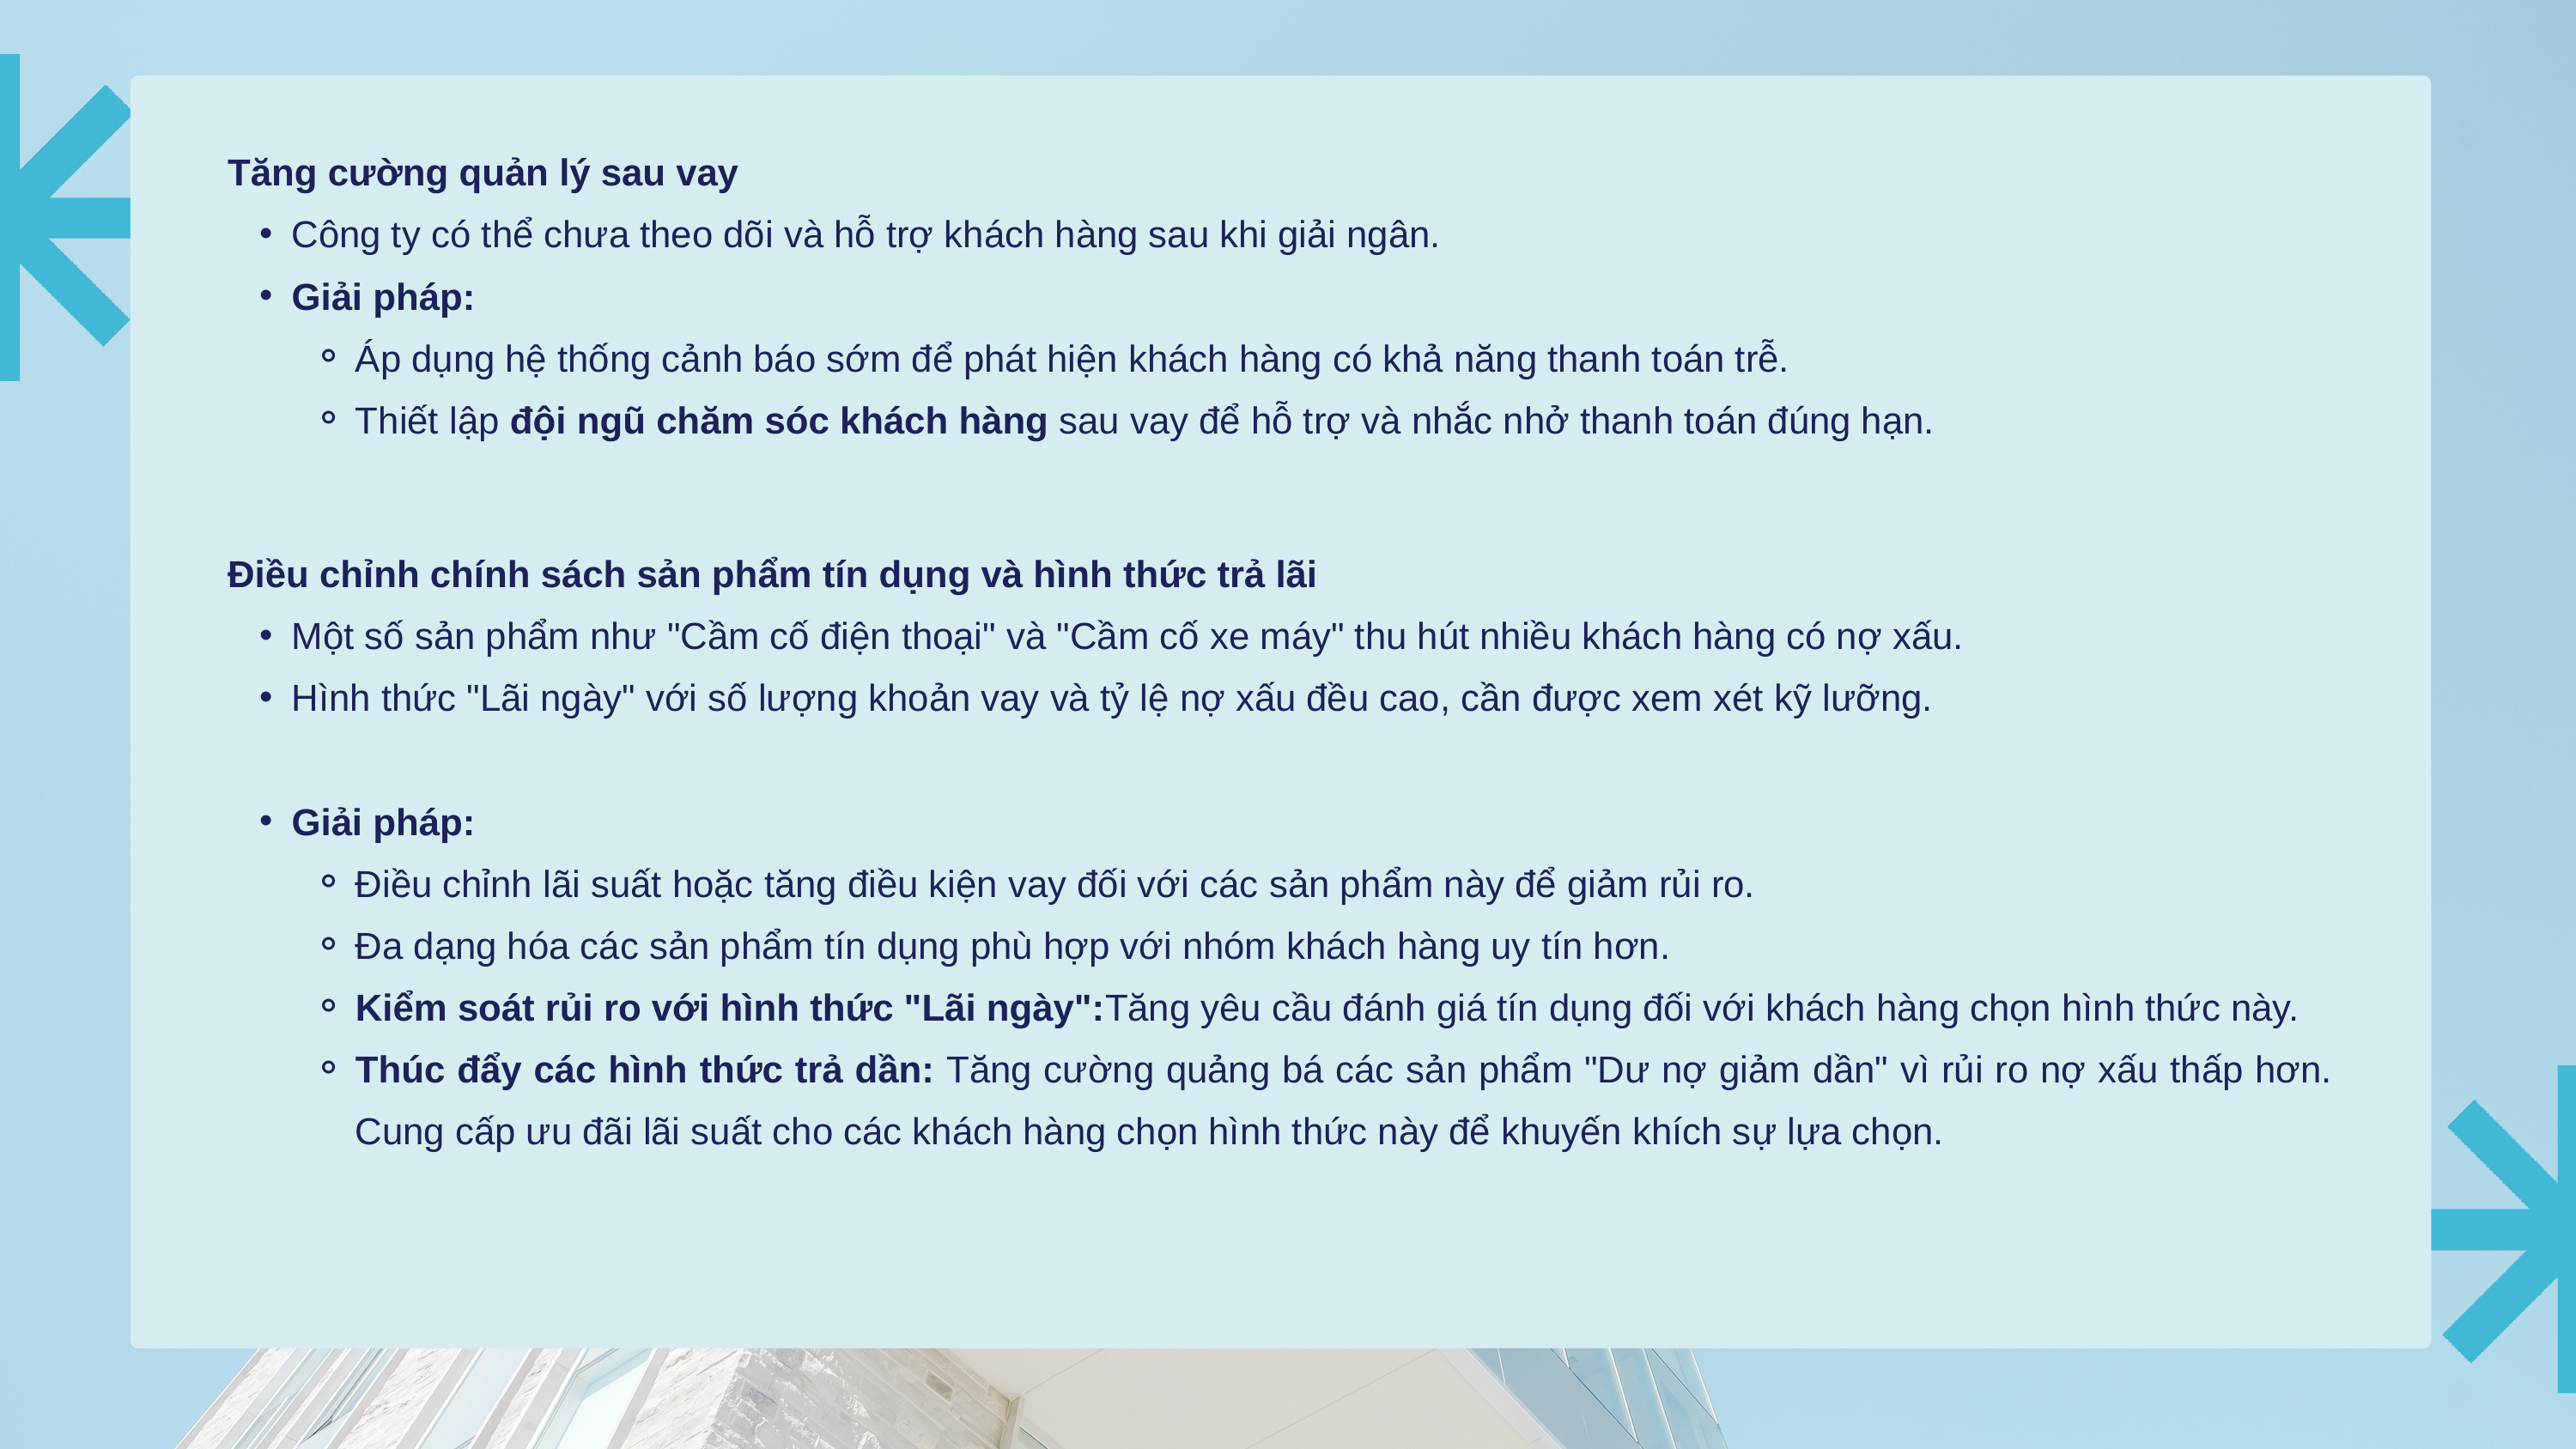

Tăng cường quản lý sau vay
Công ty có thể chưa theo dõi và hỗ trợ khách hàng sau khi giải ngân.
Giải pháp:
Áp dụng hệ thống cảnh báo sớm để phát hiện khách hàng có khả năng thanh toán trễ.
Thiết lập đội ngũ chăm sóc khách hàng sau vay để hỗ trợ và nhắc nhở thanh toán đúng hạn.

Điều chỉnh chính sách sản phẩm tín dụng và hình thức trả lãi
Một số sản phẩm như "Cầm cố điện thoại" và "Cầm cố xe máy" thu hút nhiều khách hàng có nợ xấu.
Hình thức "Lãi ngày" với số lượng khoản vay và tỷ lệ nợ xấu đều cao, cần được xem xét kỹ lưỡng.

Giải pháp:
Điều chỉnh lãi suất hoặc tăng điều kiện vay đối với các sản phẩm này để giảm rủi ro.
Đa dạng hóa các sản phẩm tín dụng phù hợp với nhóm khách hàng uy tín hơn.
Kiểm soát rủi ro với hình thức "Lãi ngày":Tăng yêu cầu đánh giá tín dụng đối với khách hàng chọn hình thức này.
Thúc đẩy các hình thức trả dần: Tăng cường quảng bá các sản phẩm "Dư nợ giảm dần" vì rủi ro nợ xấu thấp hơn. Cung cấp ưu đãi lãi suất cho các khách hàng chọn hình thức này để khuyến khích sự lựa chọn.